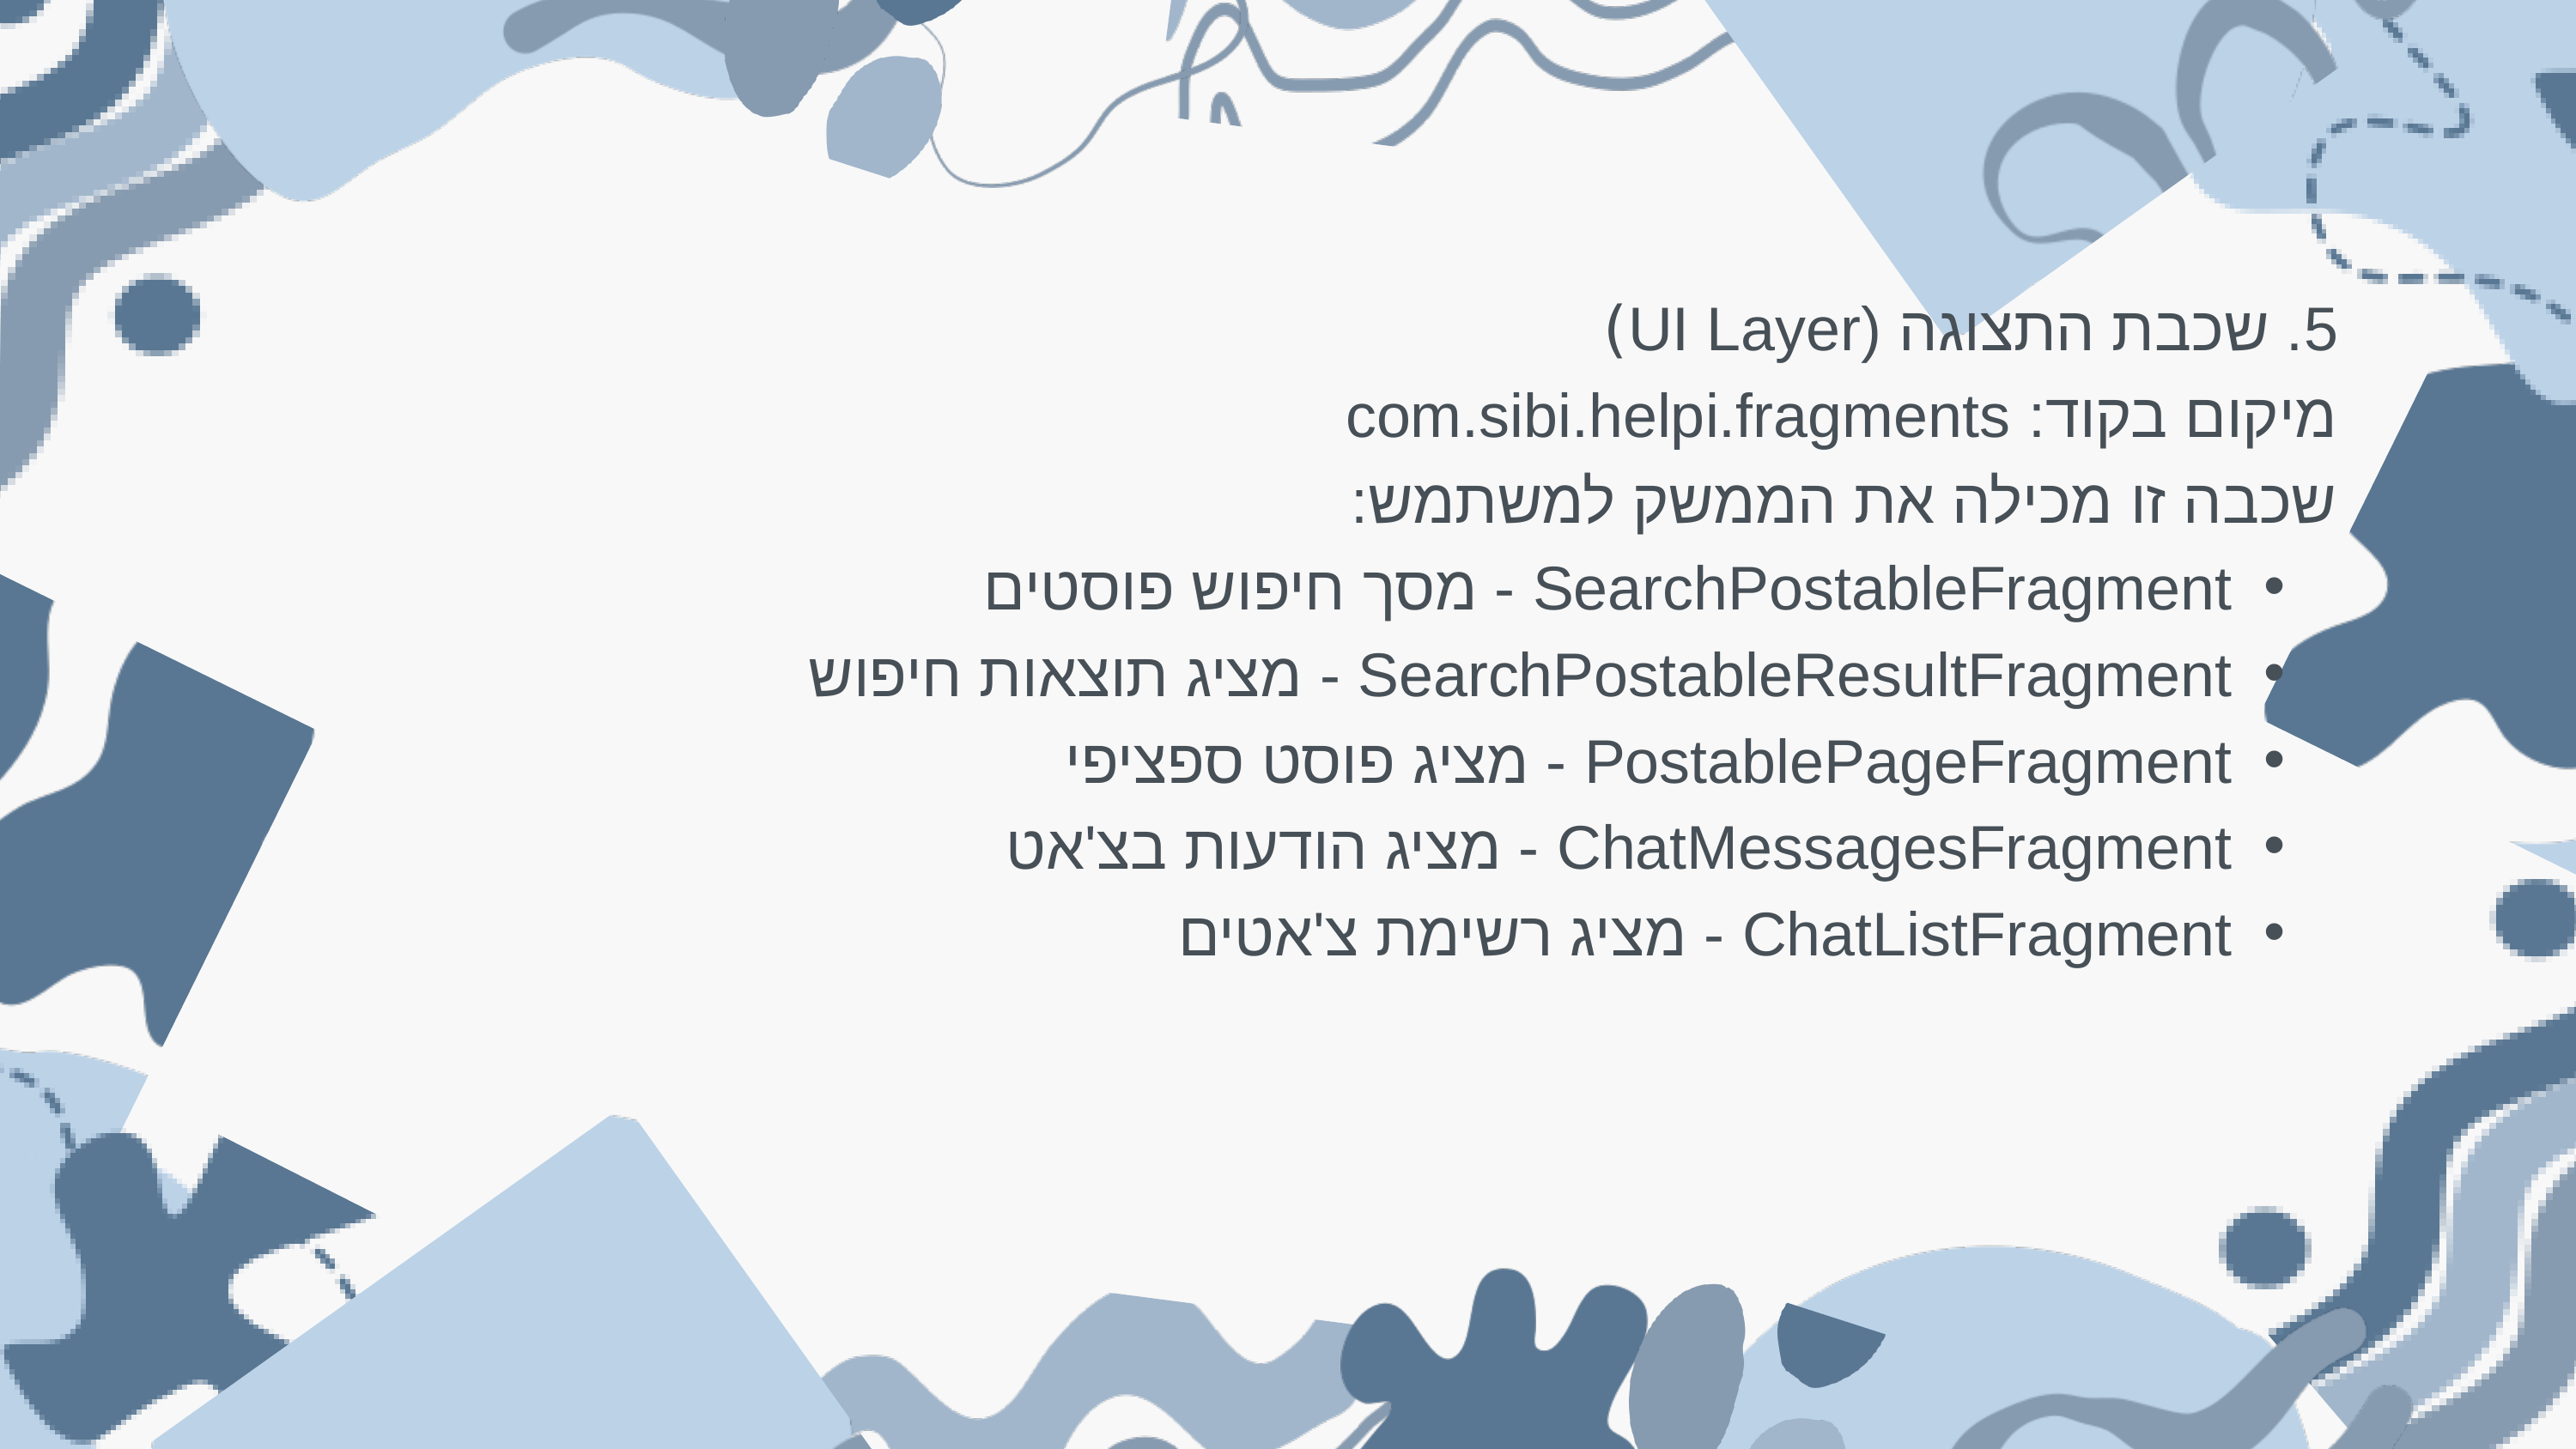

5. שכבת התצוגה (UI Layer)
מיקום בקוד: com.sibi.helpi.fragments
שכבה זו מכילה את הממשק למשתמש:
SearchPostableFragment - מסך חיפוש פוסטים
SearchPostableResultFragment - מציג תוצאות חיפוש
PostablePageFragment - מציג פוסט ספציפי
ChatMessagesFragment - מציג הודעות בצ'אט
ChatListFragment - מציג רשימת צ'אטים